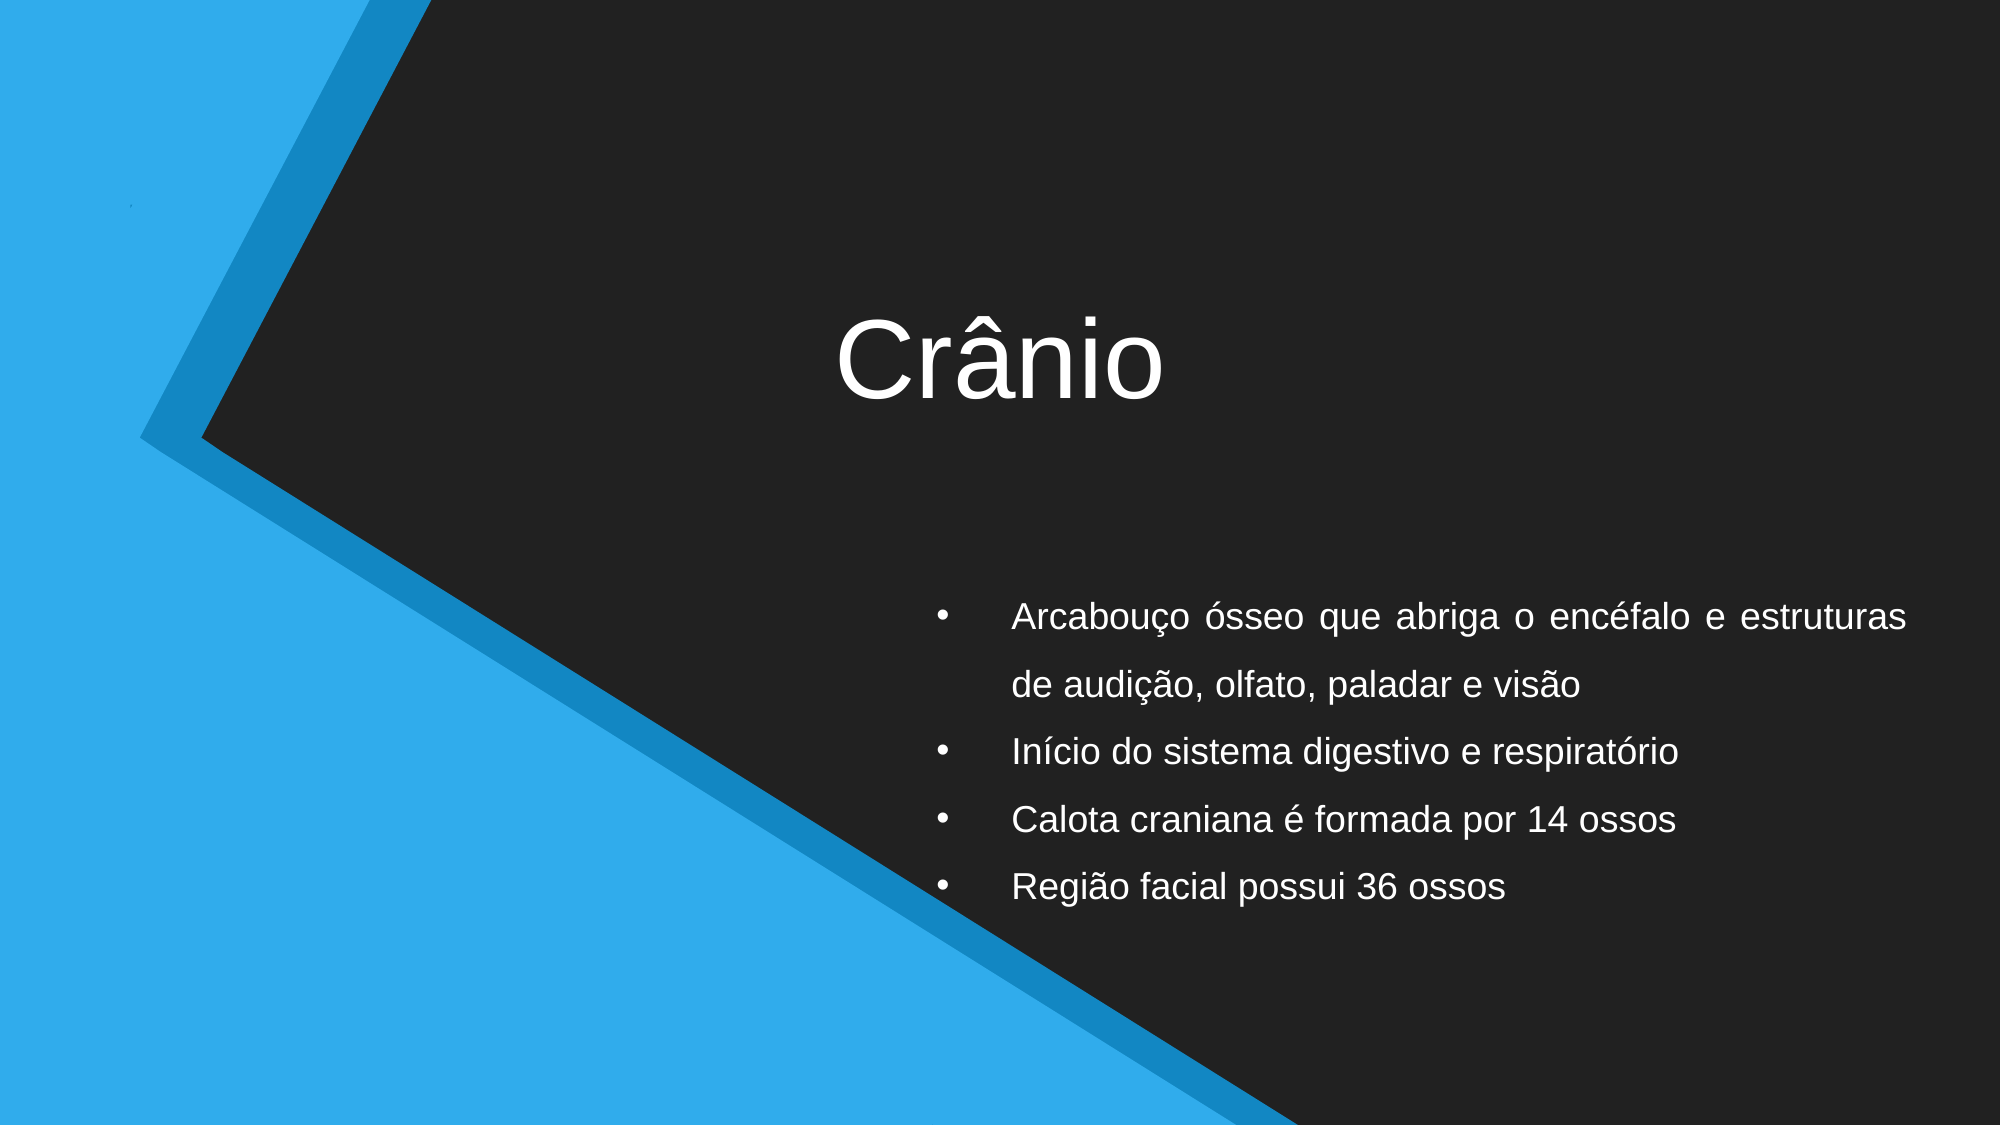

# Crânio
Arcabouço ósseo que abriga o encéfalo e estruturas de audição, olfato, paladar e visão
Início do sistema digestivo e respiratório
Calota craniana é formada por 14 ossos
Região facial possui 36 ossos